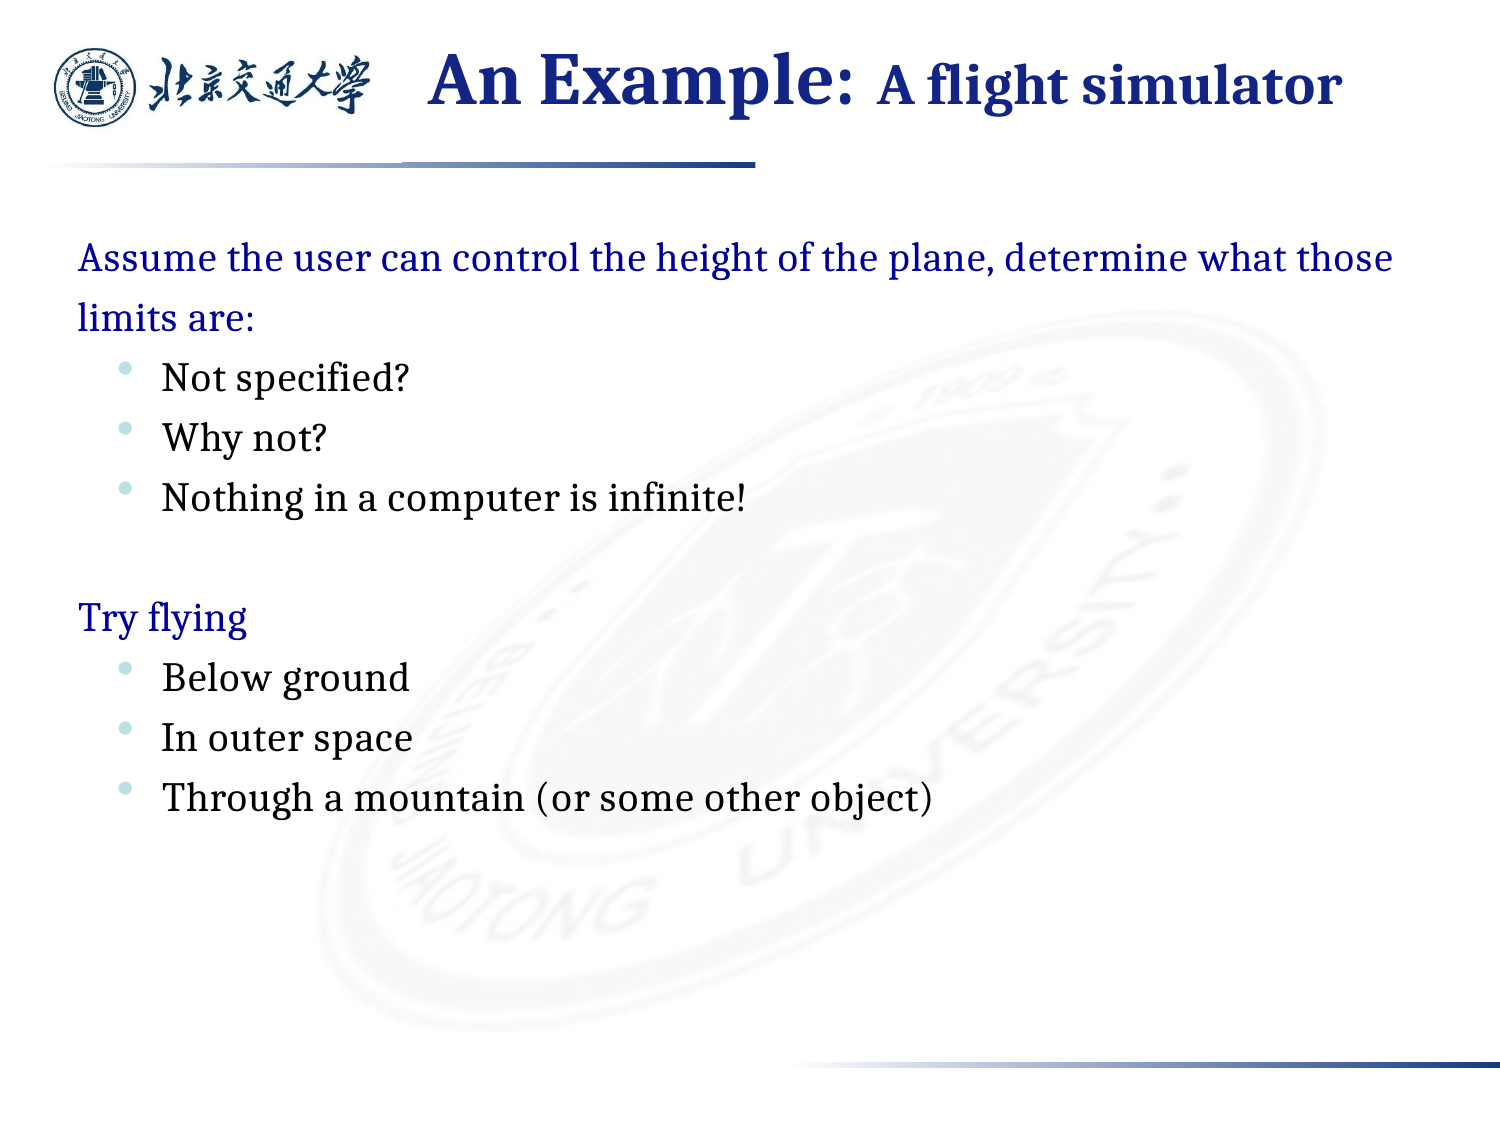

# An Example: A flight simulator
Assume the user can control the height of the plane, determine what those limits are:
 Not specified?
 Why not?
 Nothing in a computer is infinite!

Try flying
 Below ground
 In outer space
 Through a mountain (or some other object)